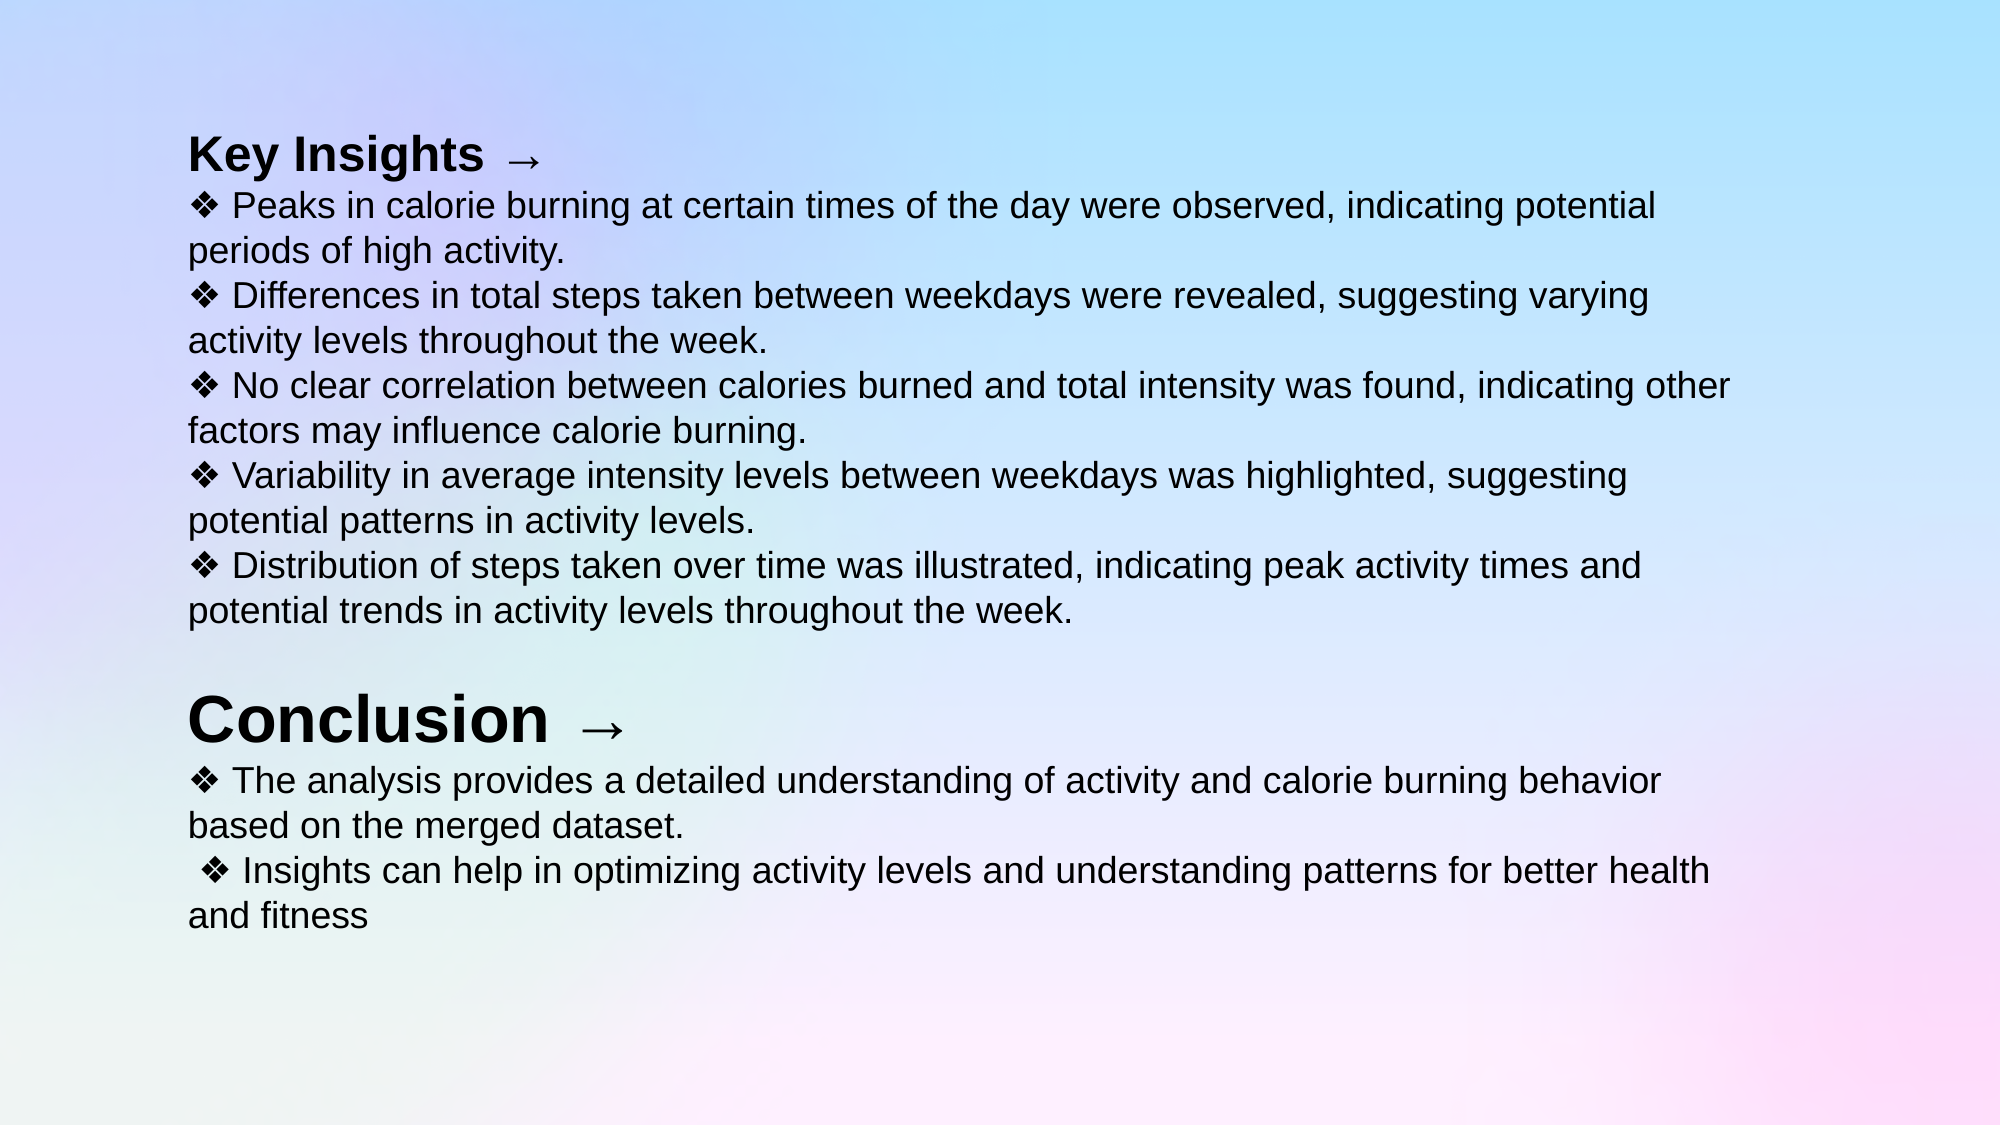

Key Insights →
❖ Peaks in calorie burning at certain times of the day were observed, indicating potential periods of high activity.
❖ Differences in total steps taken between weekdays were revealed, suggesting varying activity levels throughout the week.
❖ No clear correlation between calories burned and total intensity was found, indicating other factors may influence calorie burning.
❖ Variability in average intensity levels between weekdays was highlighted, suggesting potential patterns in activity levels.
❖ Distribution of steps taken over time was illustrated, indicating peak activity times and potential trends in activity levels throughout the week.

Conclusion →
❖ The analysis provides a detailed understanding of activity and calorie burning behavior based on the merged dataset.
 ❖ Insights can help in optimizing activity levels and understanding patterns for better health and fitness